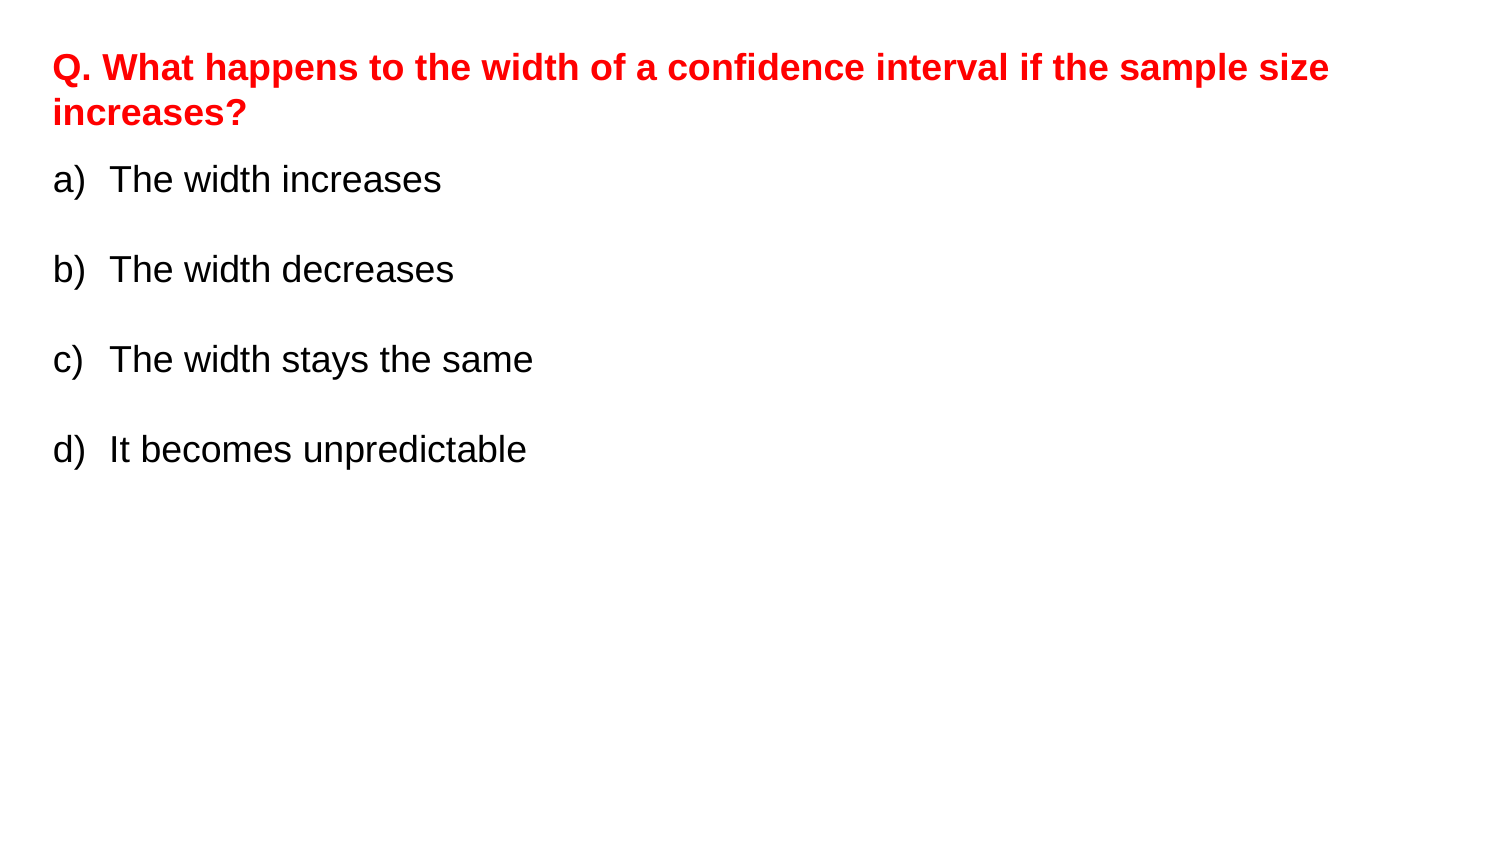

Q. What happens to the width of a confidence interval if the sample size increases?
The width increases

The width decreases

The width stays the same

It becomes unpredictable